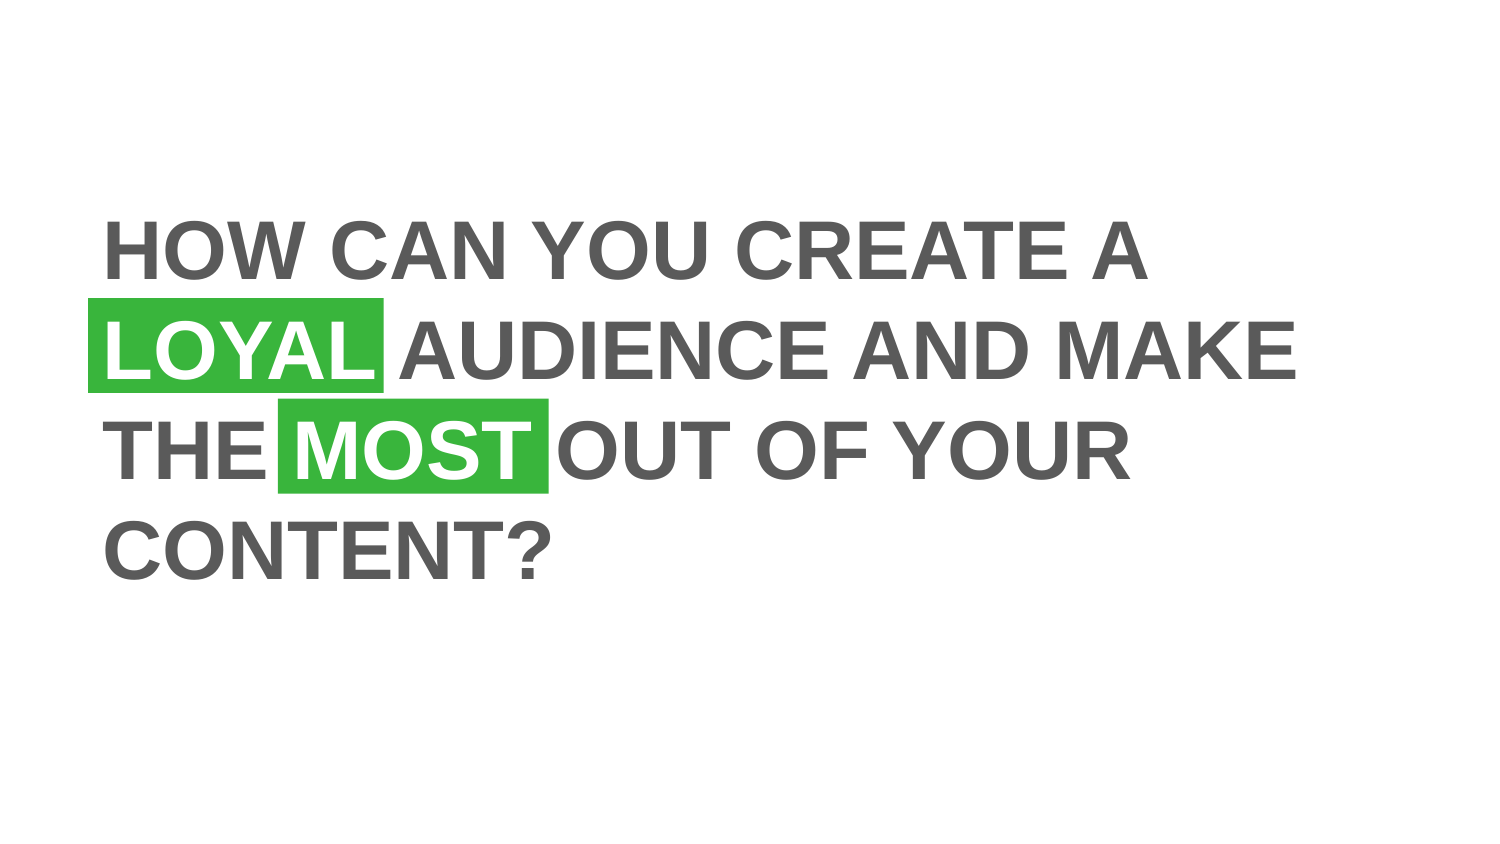

HOW CAN YOU CREATE A LOYAL AUDIENCE AND MAKE THE MOST OUT OF YOUR CONTENT?